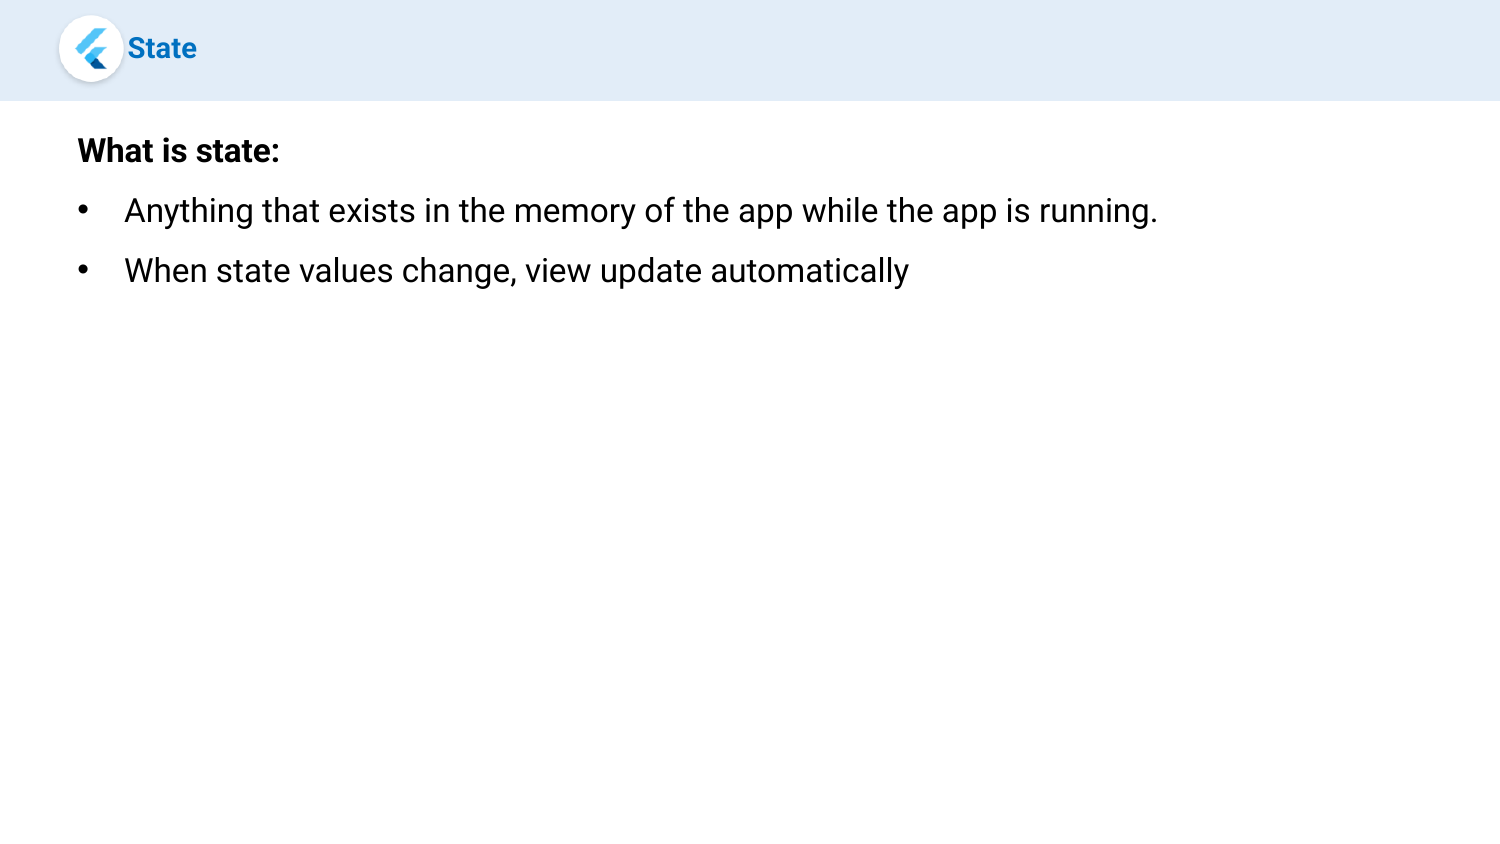

State
What is state:
Anything that exists in the memory of the app while the app is running.
When state values change, view update automatically